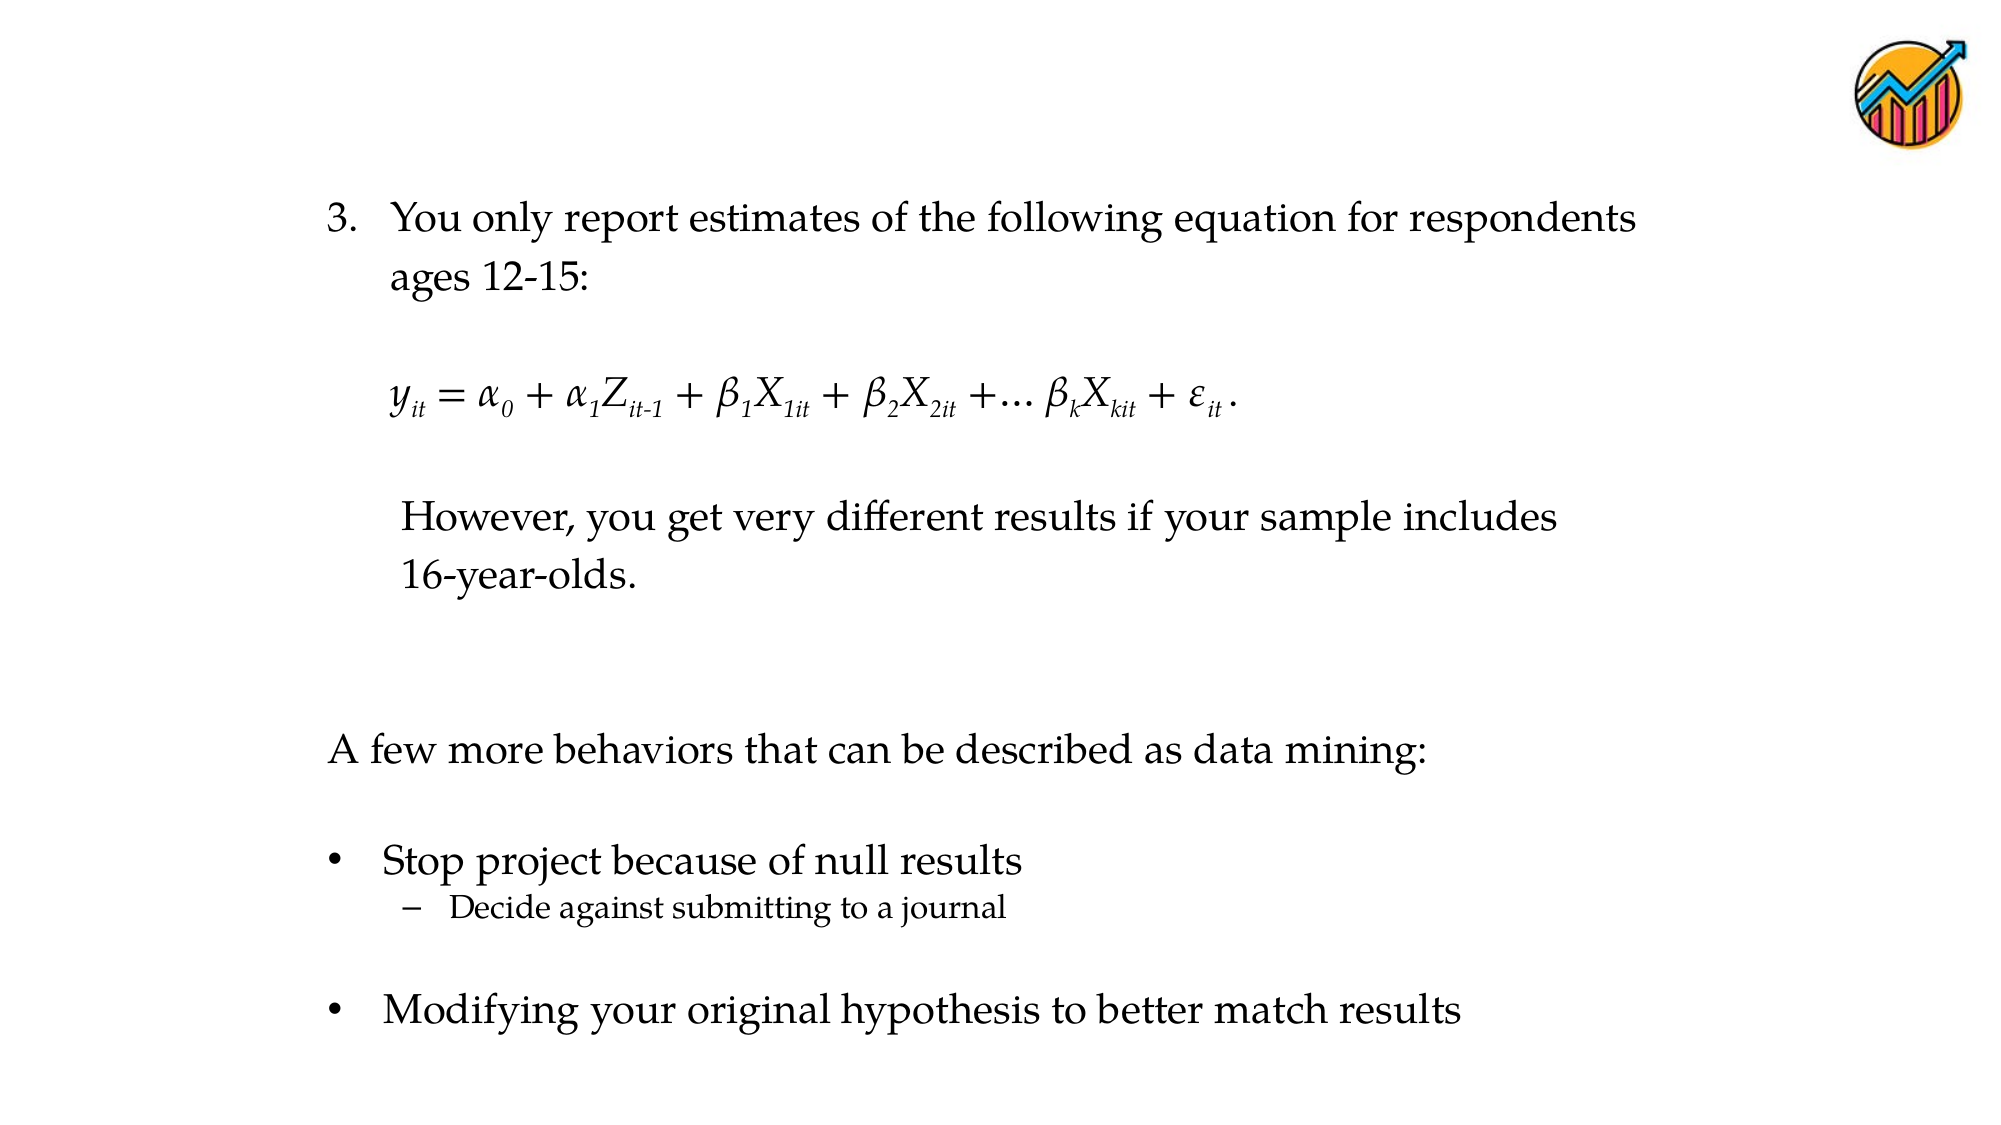

3.   You only report estimates of the following equation for respondents
      ages 12-15:

      yit = α0 + α1Zit-1 + β1X1it + β2X2it +… βkXkit + εit .

       However, you get very different results if your sample includes
       16-year-olds.

A few more behaviors that can be described as data mining:

Stop project because of null results
Decide against submitting to a journal

Modifying your original hypothesis to better match results